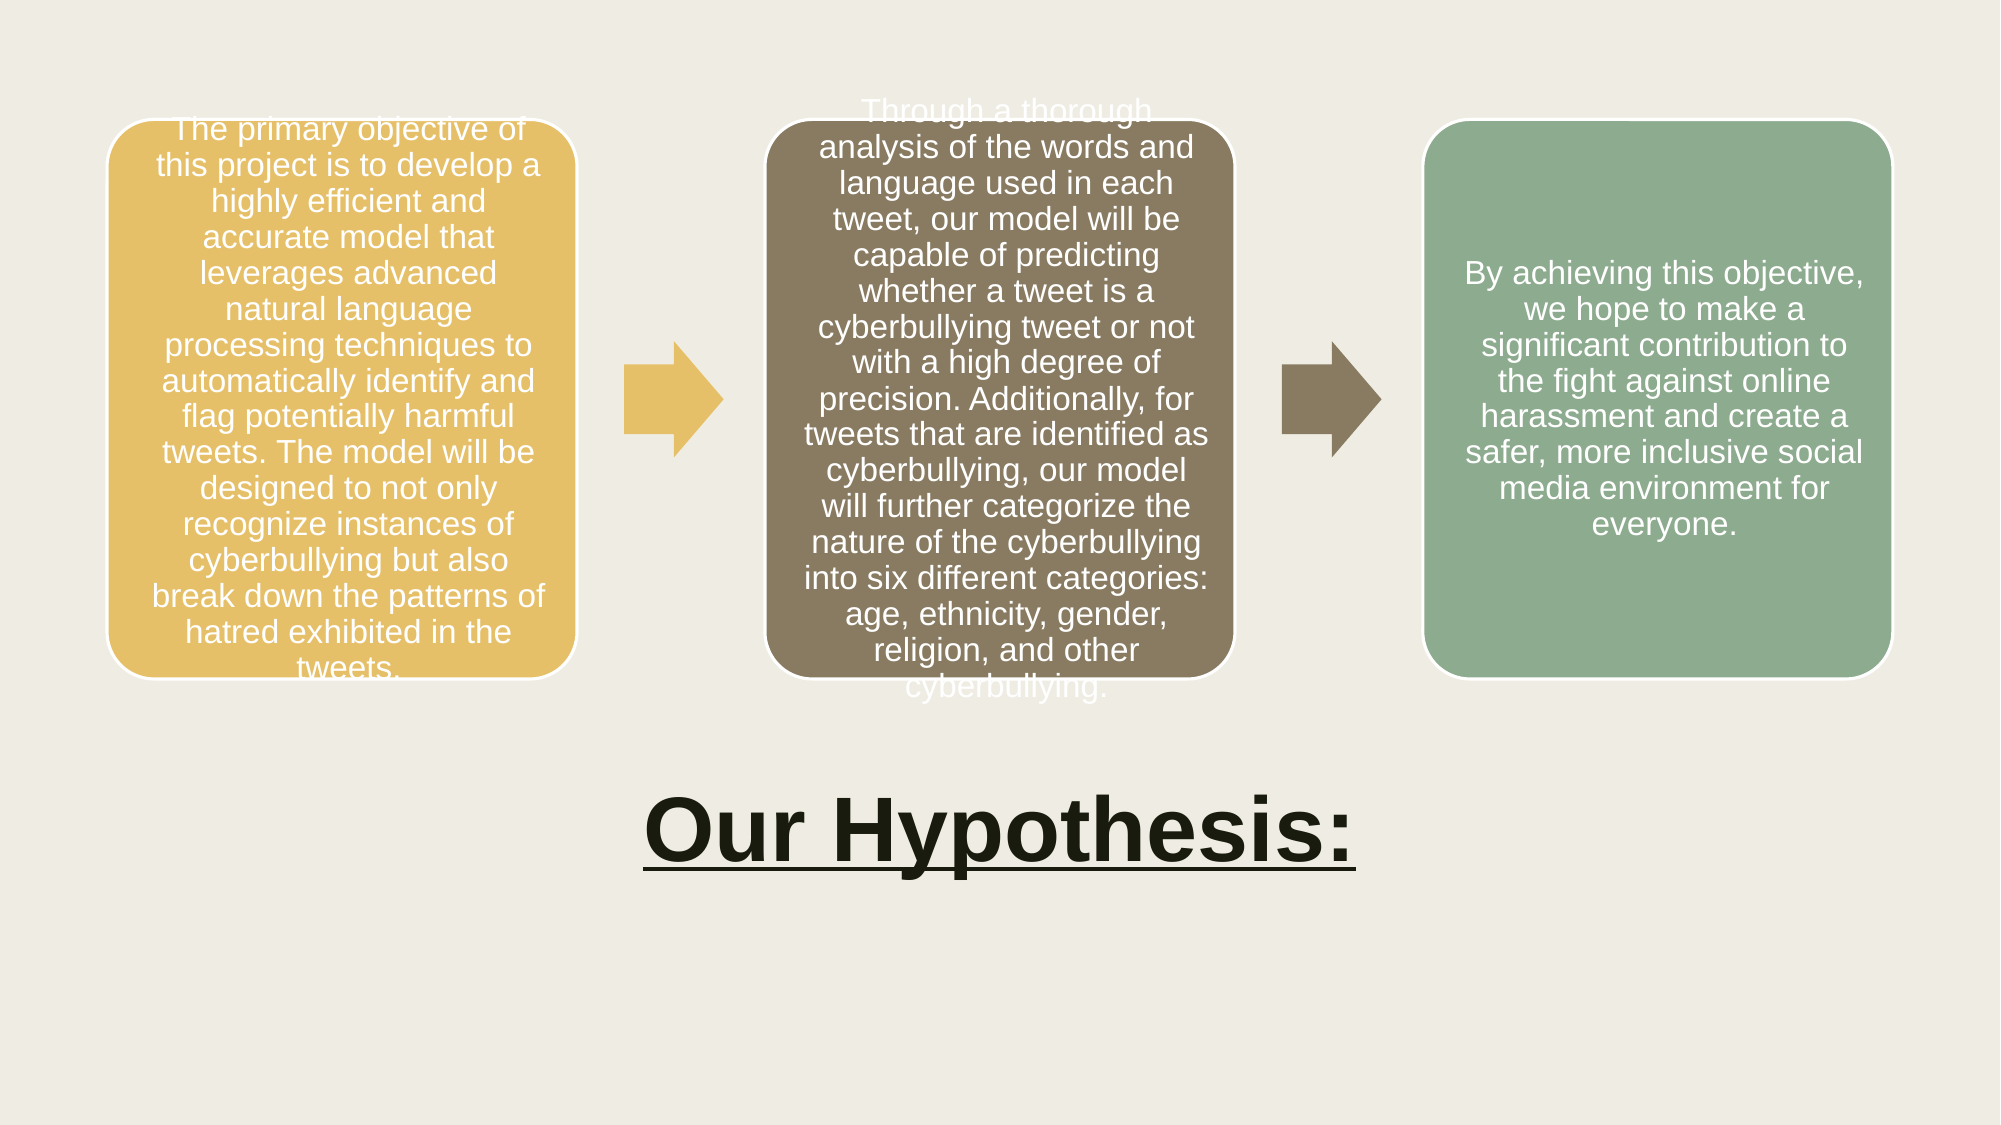

The primary objective of this project is to develop a highly efficient and accurate model that leverages advanced natural language processing techniques to automatically identify and flag potentially harmful tweets. The model will be designed to not only recognize instances of cyberbullying but also break down the patterns of hatred exhibited in the tweets.

Through a thorough analysis of the words and language used in each tweet, our model will be capable of predicting whether a tweet is a cyberbullying tweet or not with a high degree of precision. Additionally, for tweets that are identified as cyberbullying, our model will further categorize the nature of the cyberbullying into six different categories: age, ethnicity, gender, religion, and other cyberbullying.

By achieving this objective, we hope to make a significant contribution to the fight against online harassment and create a safer, more inclusive social media environment for everyone.
# Our Hypothesis: